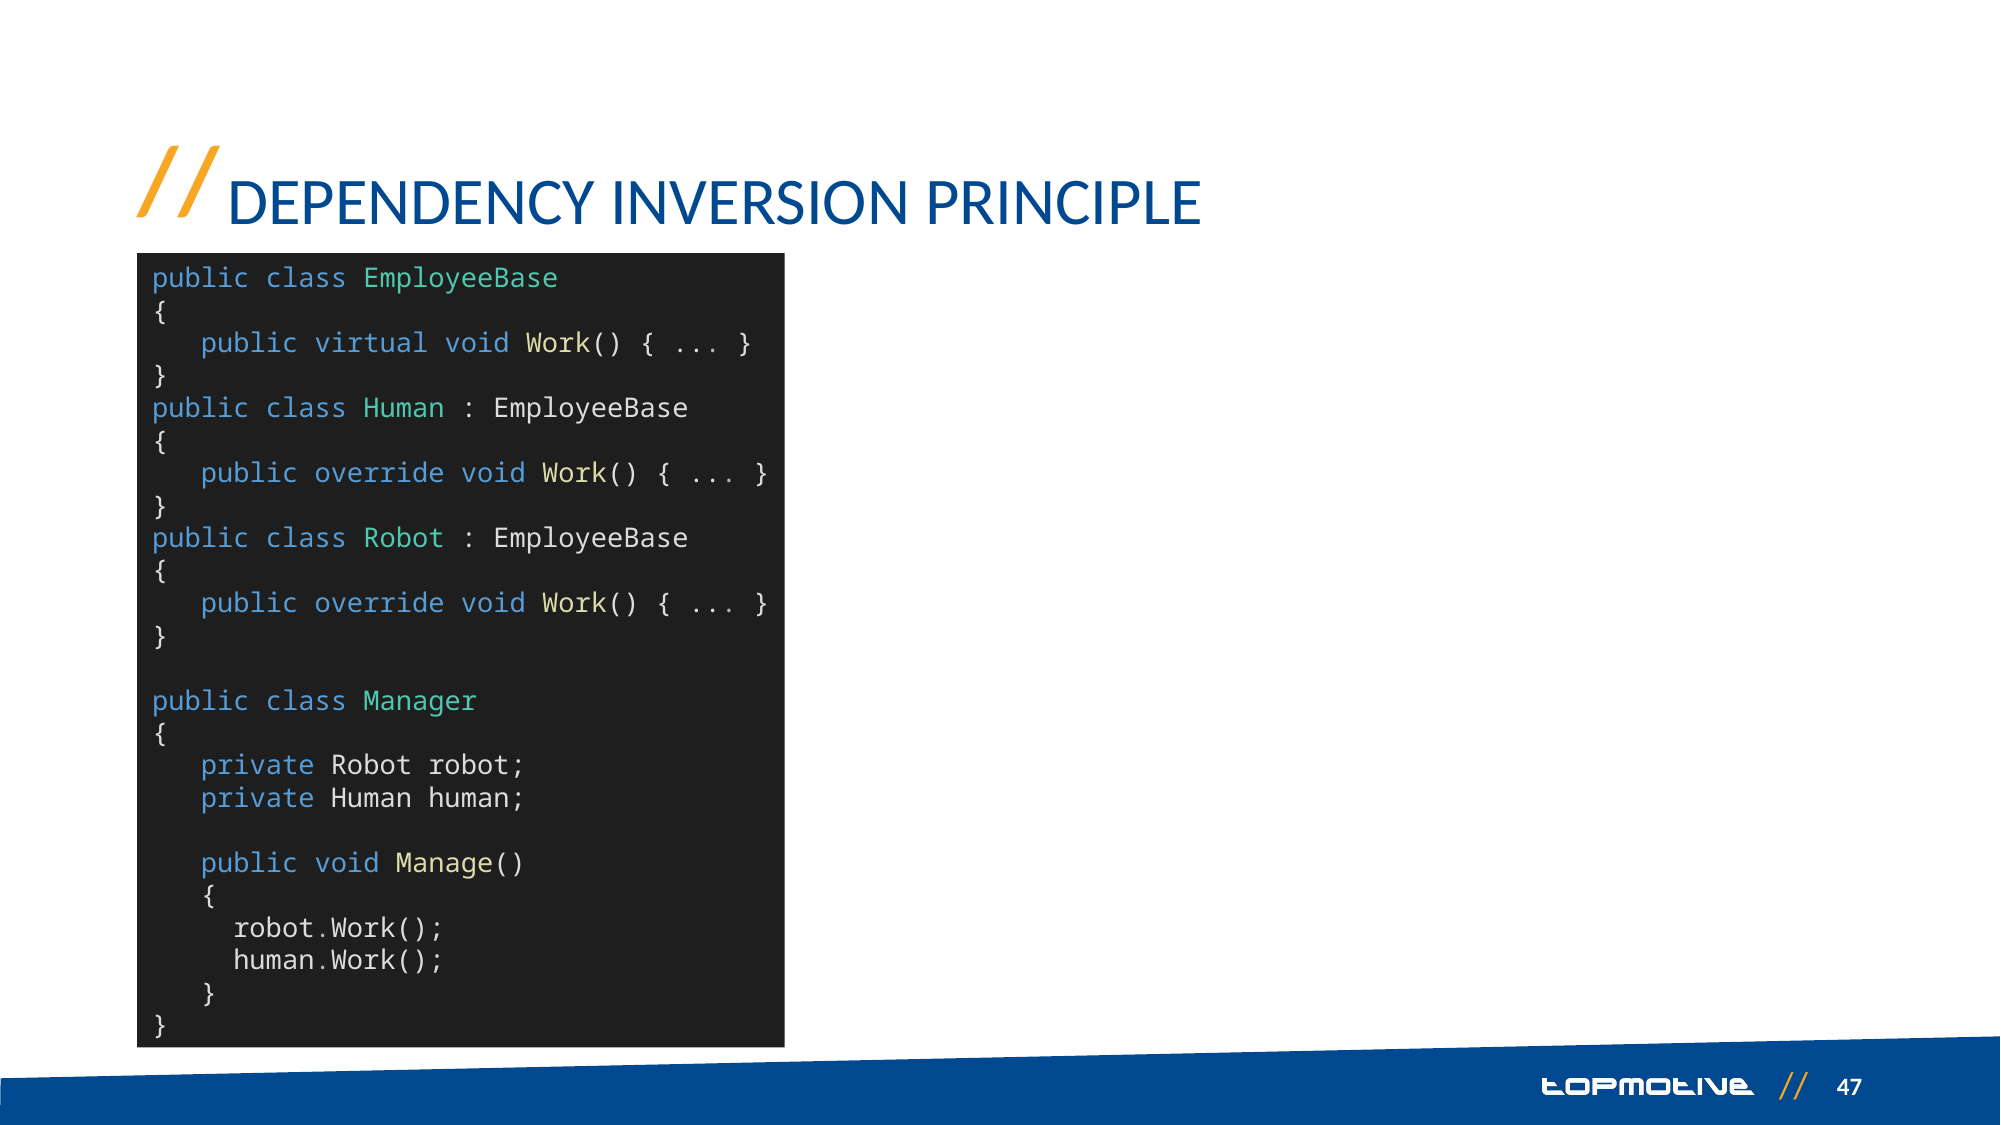

# Dependency Inversion Principle
public class EmployeeBase
{
   public virtual void Work() { ... }
}
public class Human : EmployeeBase
{
   public override void Work() { ... }
}
public class Robot : EmployeeBase
{
   public override void Work() { ... }
}

public class Manager
{
   private Robot robot;
   private Human human;

   public void Manage()
   {
     robot.Work();
     human.Work();
   }
}
47